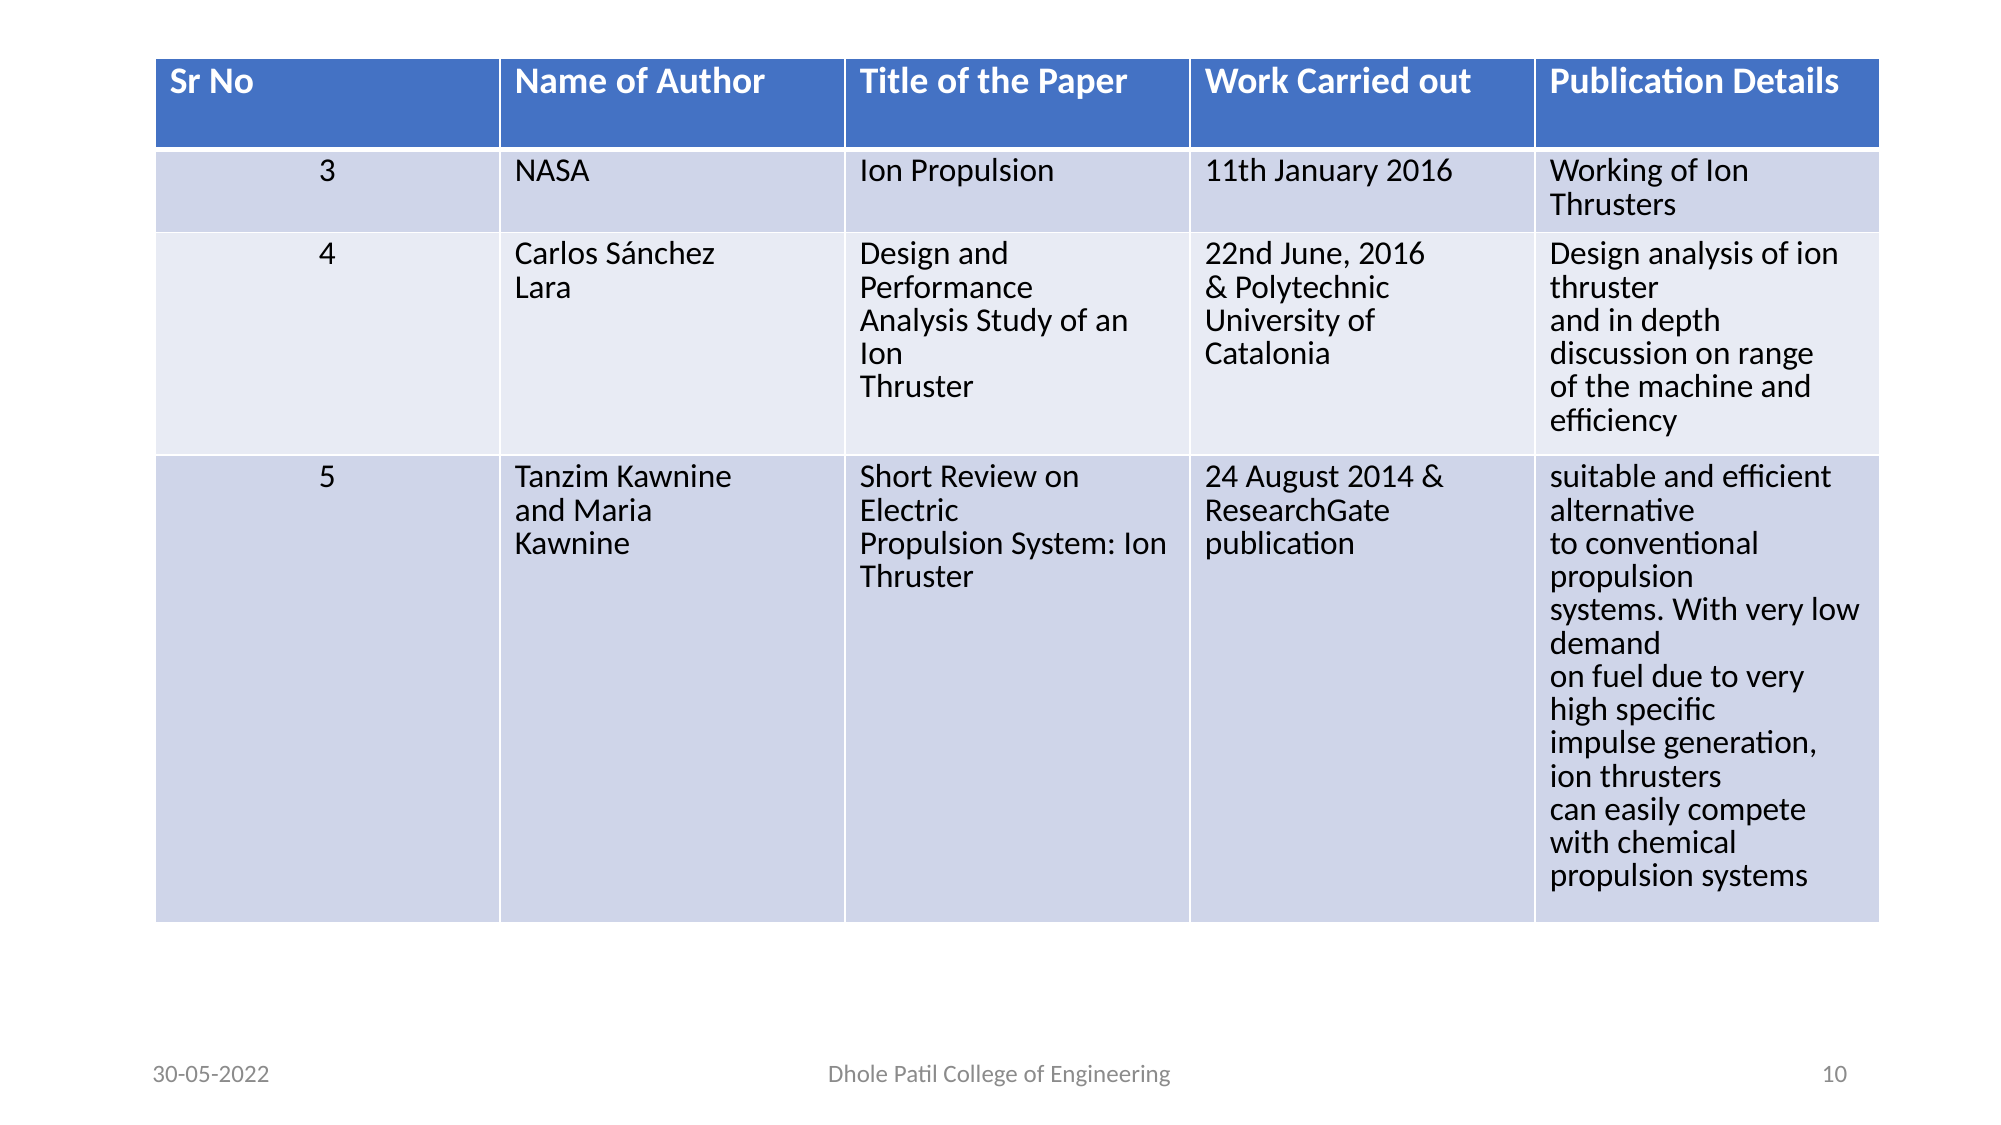

| Sr No | Name of Author | Title of the Paper | Work Carried out | Publication Details |
| --- | --- | --- | --- | --- |
| 3 | NASA | Ion Propulsion | 11th January 2016 | Working of Ion Thrusters |
| 4 | Carlos Sánchez Lara | Design and Performance Analysis Study of an Ion Thruster | 22nd June, 2016 & Polytechnic University of Catalonia | Design analysis of ion thruster and in depth discussion on range of the machine and efficiency |
| 5 | Tanzim Kawnine and Maria Kawnine | Short Review on Electric Propulsion System: Ion Thruster | 24 August 2014 & ResearchGate publication | suitable and efficient alternative to conventional propulsion systems. With very low demand on fuel due to very high specific impulse generation, ion thrusters can easily compete with chemical propulsion systems |
30-05-2022
Dhole Patil College of Engineering
10